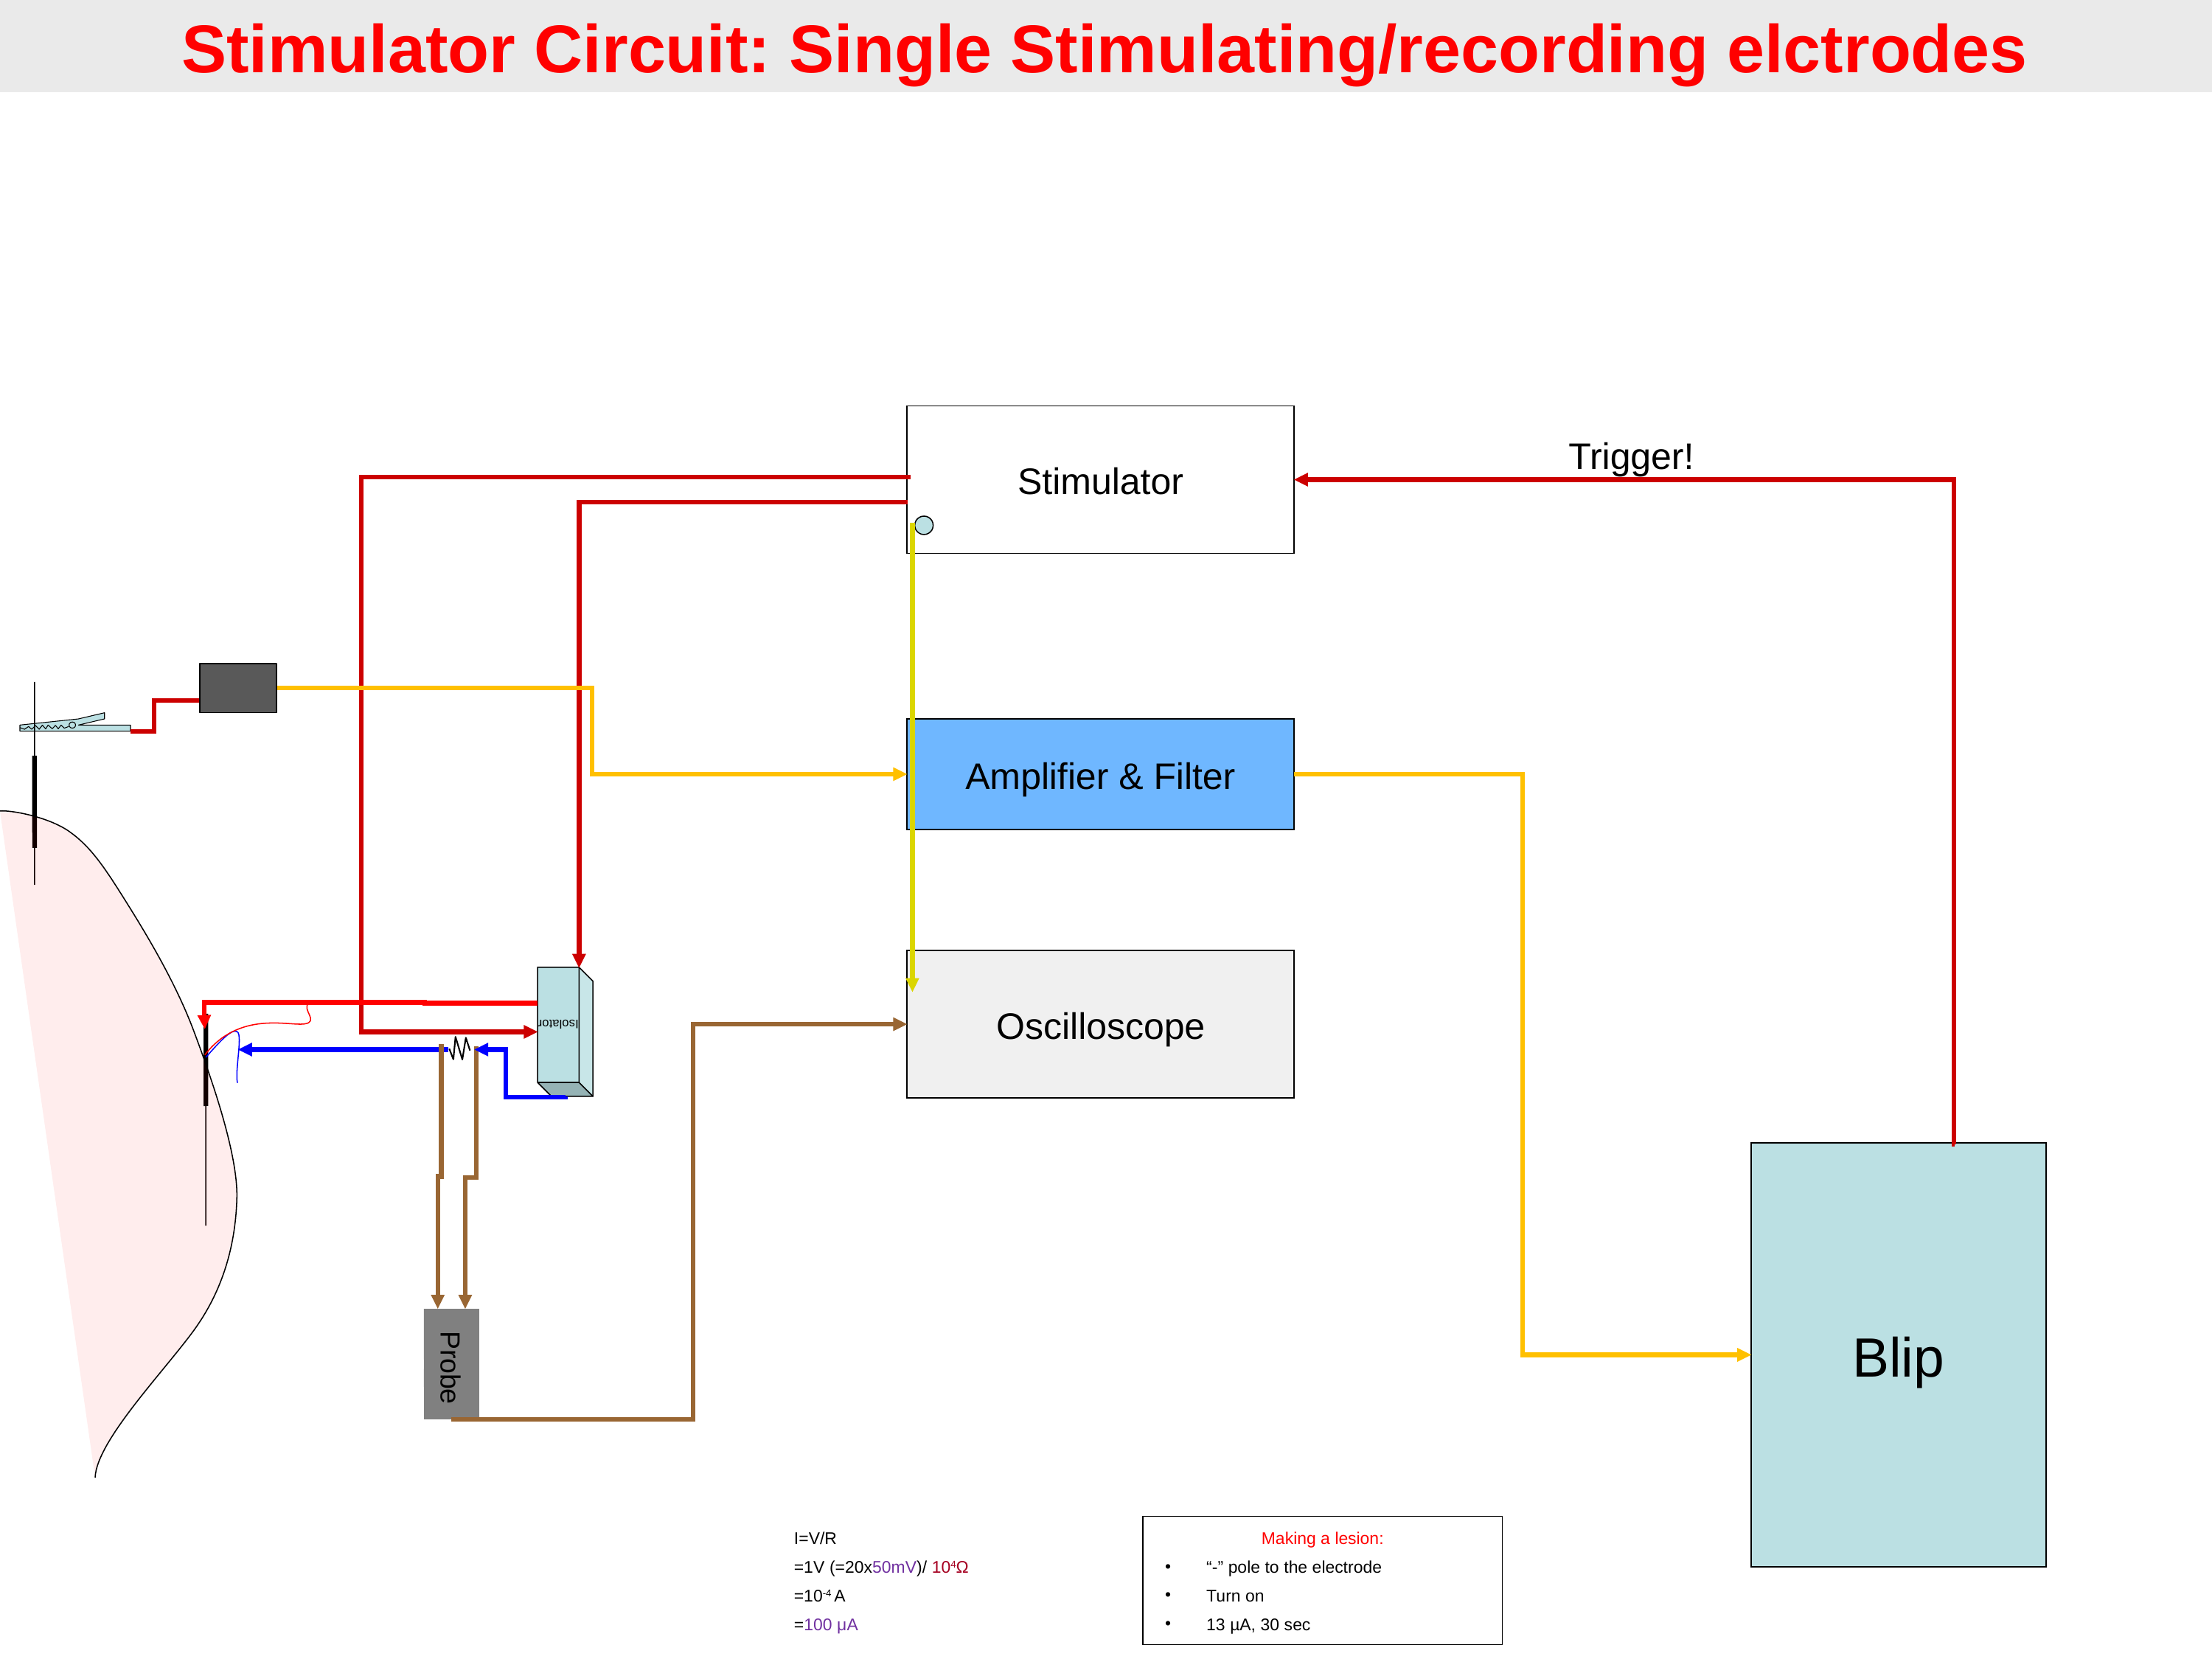

Stimulator Circuit: Single Stimulating/recording elctrodes

Stimulator
Trigger!

Amplifier & Filter

Oscilloscope

Isolator

Blip

Probe
I=V/R
=1V (=20x50mV)/ 104Ω
=10-4 A
=100 μA
Making a lesion:
“-” pole to the electrode
Turn on
13 µA, 30 sec